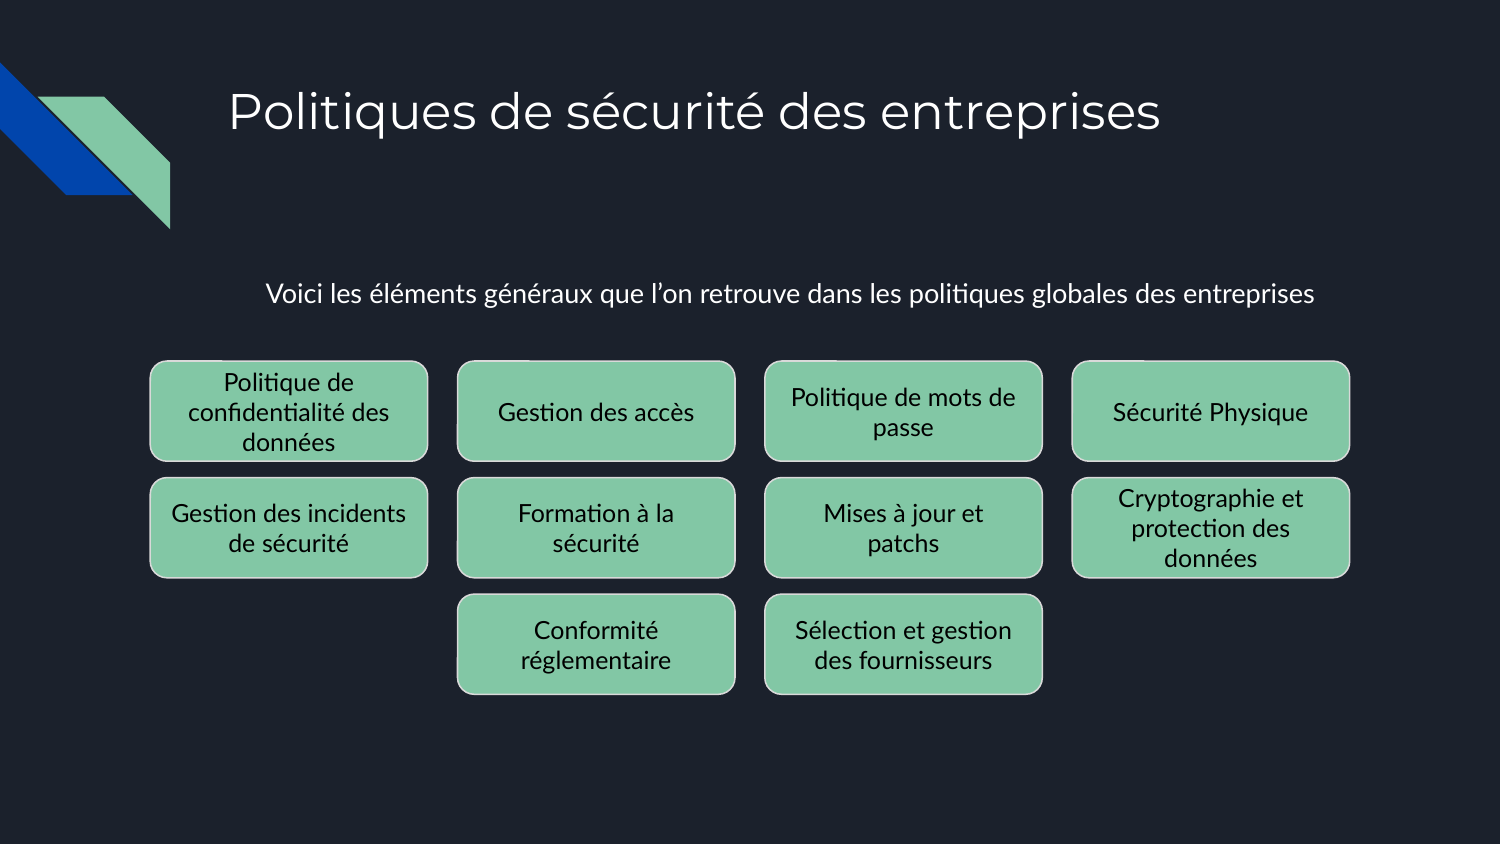

# Politiques de sécurité des entreprises
Voici les éléments généraux que l’on retrouve dans les politiques globales des entreprises
Politique de confidentialité des données
Gestion des accès
Politique de mots de passe
Sécurité Physique
Gestion des incidents de sécurité
Formation à la sécurité
Mises à jour et patchs
Cryptographie et protection des données
Conformité réglementaire
Sélection et gestion des fournisseurs